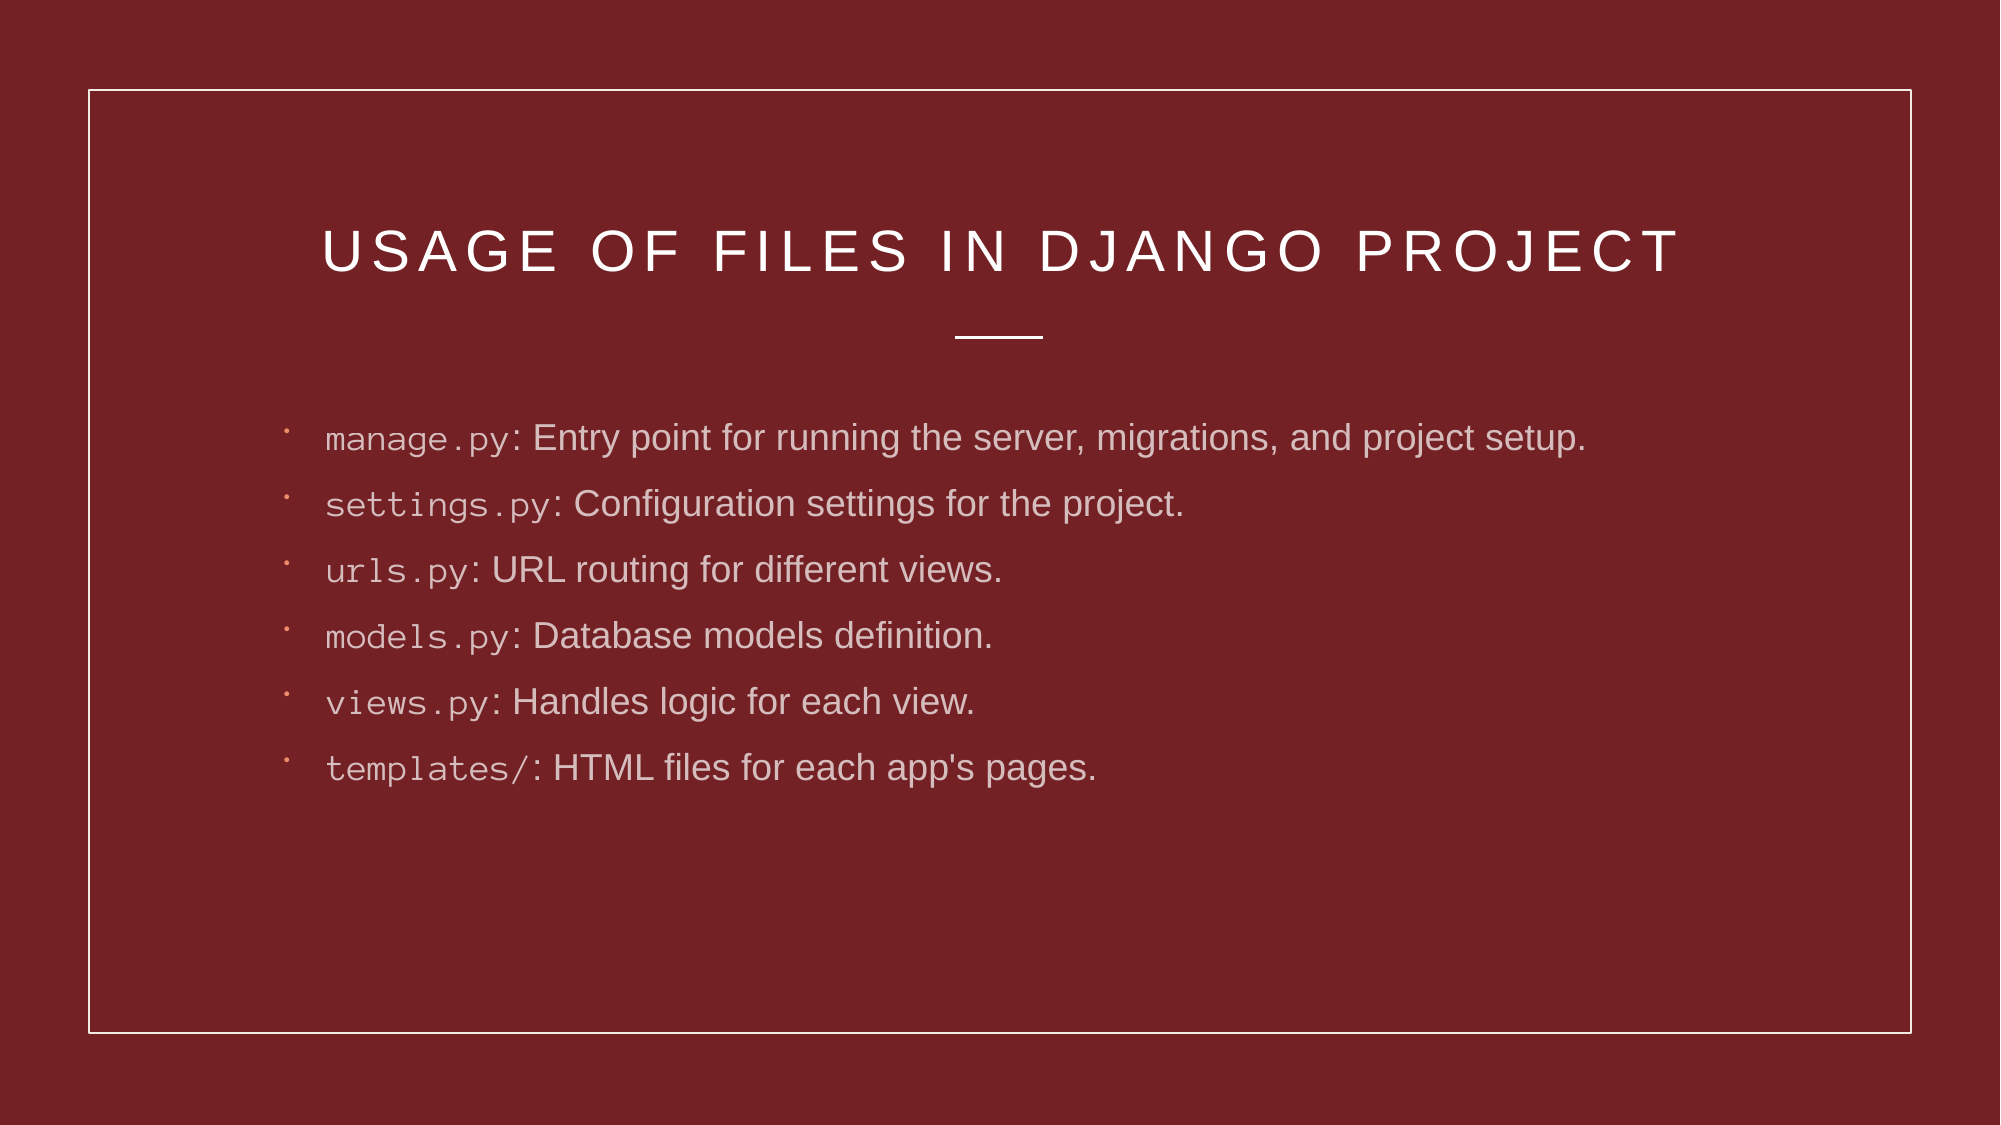

# Usage of files in django project
manage.py: Entry point for running the server, migrations, and project setup.
settings.py: Configuration settings for the project.
urls.py: URL routing for different views.
models.py: Database models definition.
views.py: Handles logic for each view.
templates/: HTML files for each app's pages.